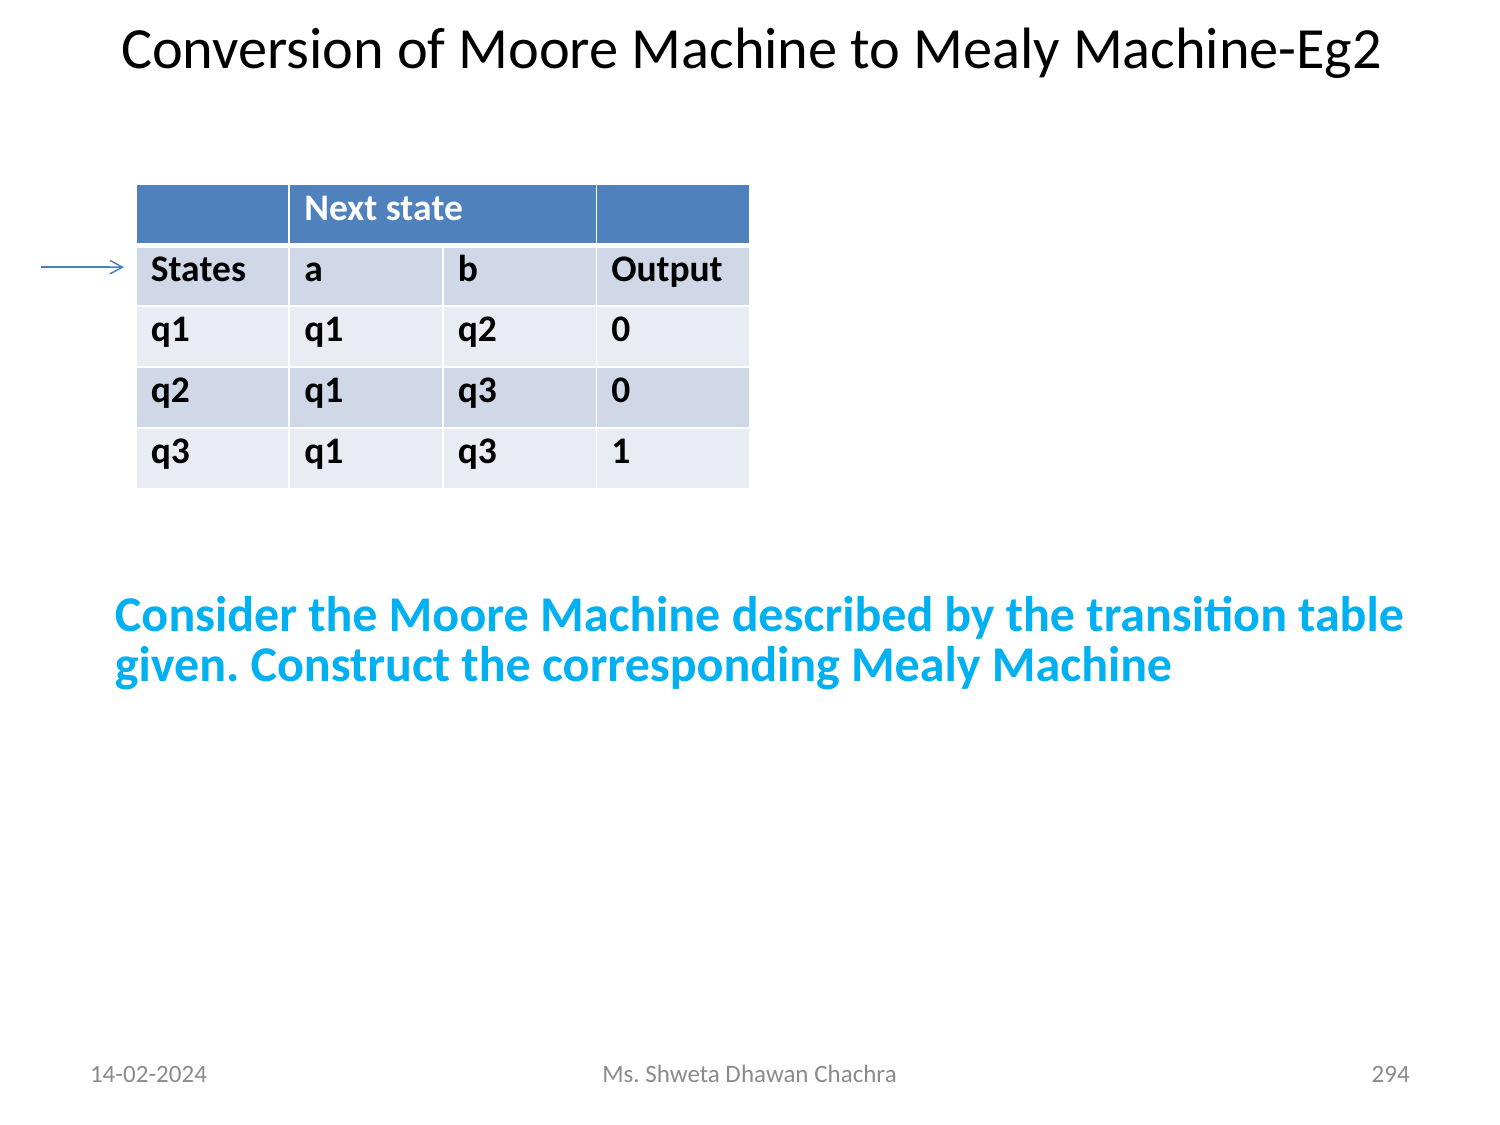

# Conversion of Moore Machine to Mealy Machine-Eg2
|  | Next state |  |  |
| --- | --- | --- | --- |
| States | a | b | Output |
| q1 | q1 | q2 | 0 |
| q2 | q1 | q3 | 0 |
| q3 | q1 | q3 | 1 |

Consider the Moore Machine described by the transition table given. Construct the corresponding Mealy Machine
14-02-2024
Ms. Shweta Dhawan Chachra
294